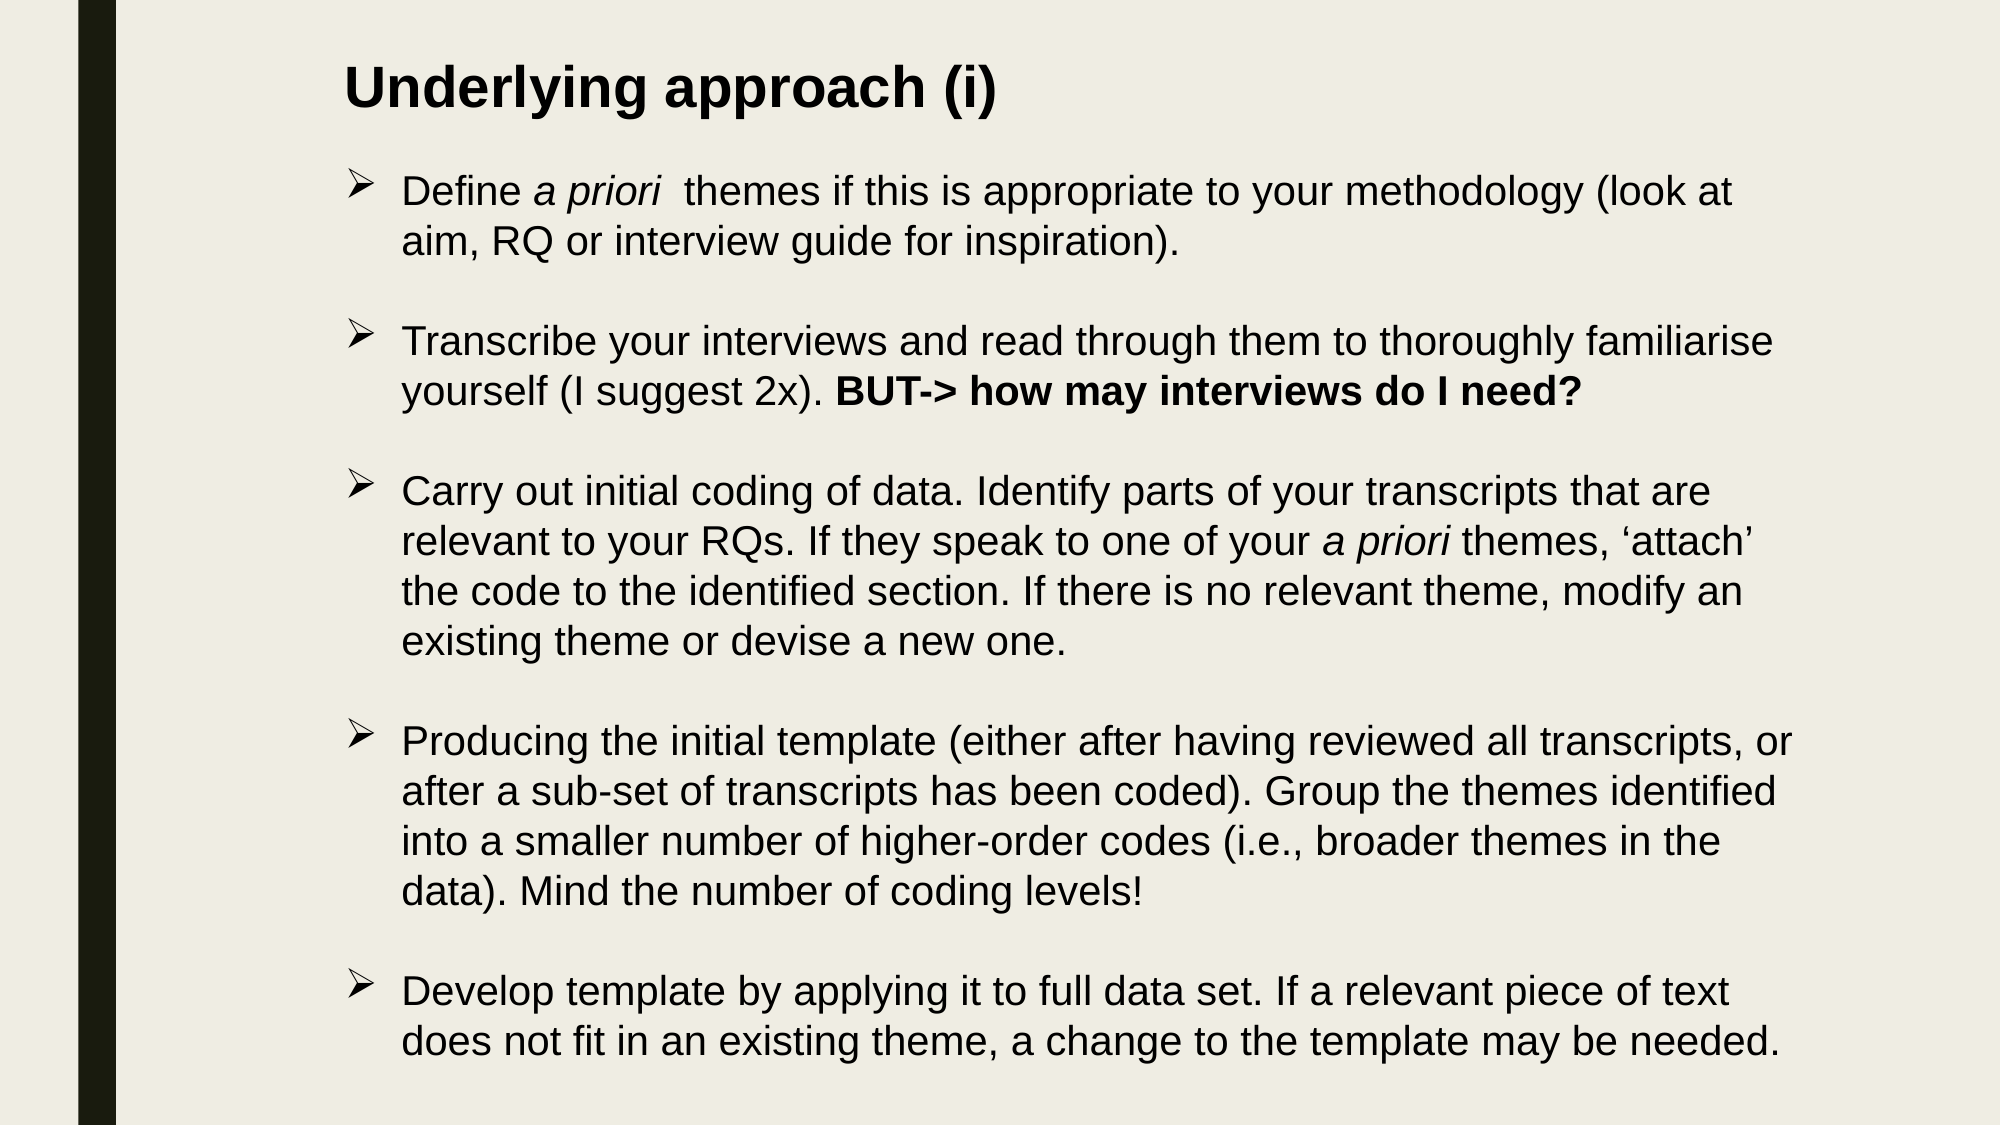

Underlying approach (i)

Define a priori  themes if this is appropriate to your methodology (look at aim, RQ or interview guide for inspiration).

Transcribe your interviews and read through them to thoroughly familiarise yourself (I suggest 2x). BUT-> how may interviews do I need?

Carry out initial coding of data. Identify parts of your transcripts that are relevant to your RQs. If they speak to one of your a priori themes, ‘attach’ the code to the identified section. If there is no relevant theme, modify an existing theme or devise a new one.

Producing the initial template (either after having reviewed all transcripts, or after a sub-set of transcripts has been coded). Group the themes identified into a smaller number of higher-order codes (i.e., broader themes in the data). Mind the number of coding levels!

Develop template by applying it to full data set. If a relevant piece of text does not fit in an existing theme, a change to the template may be needed.